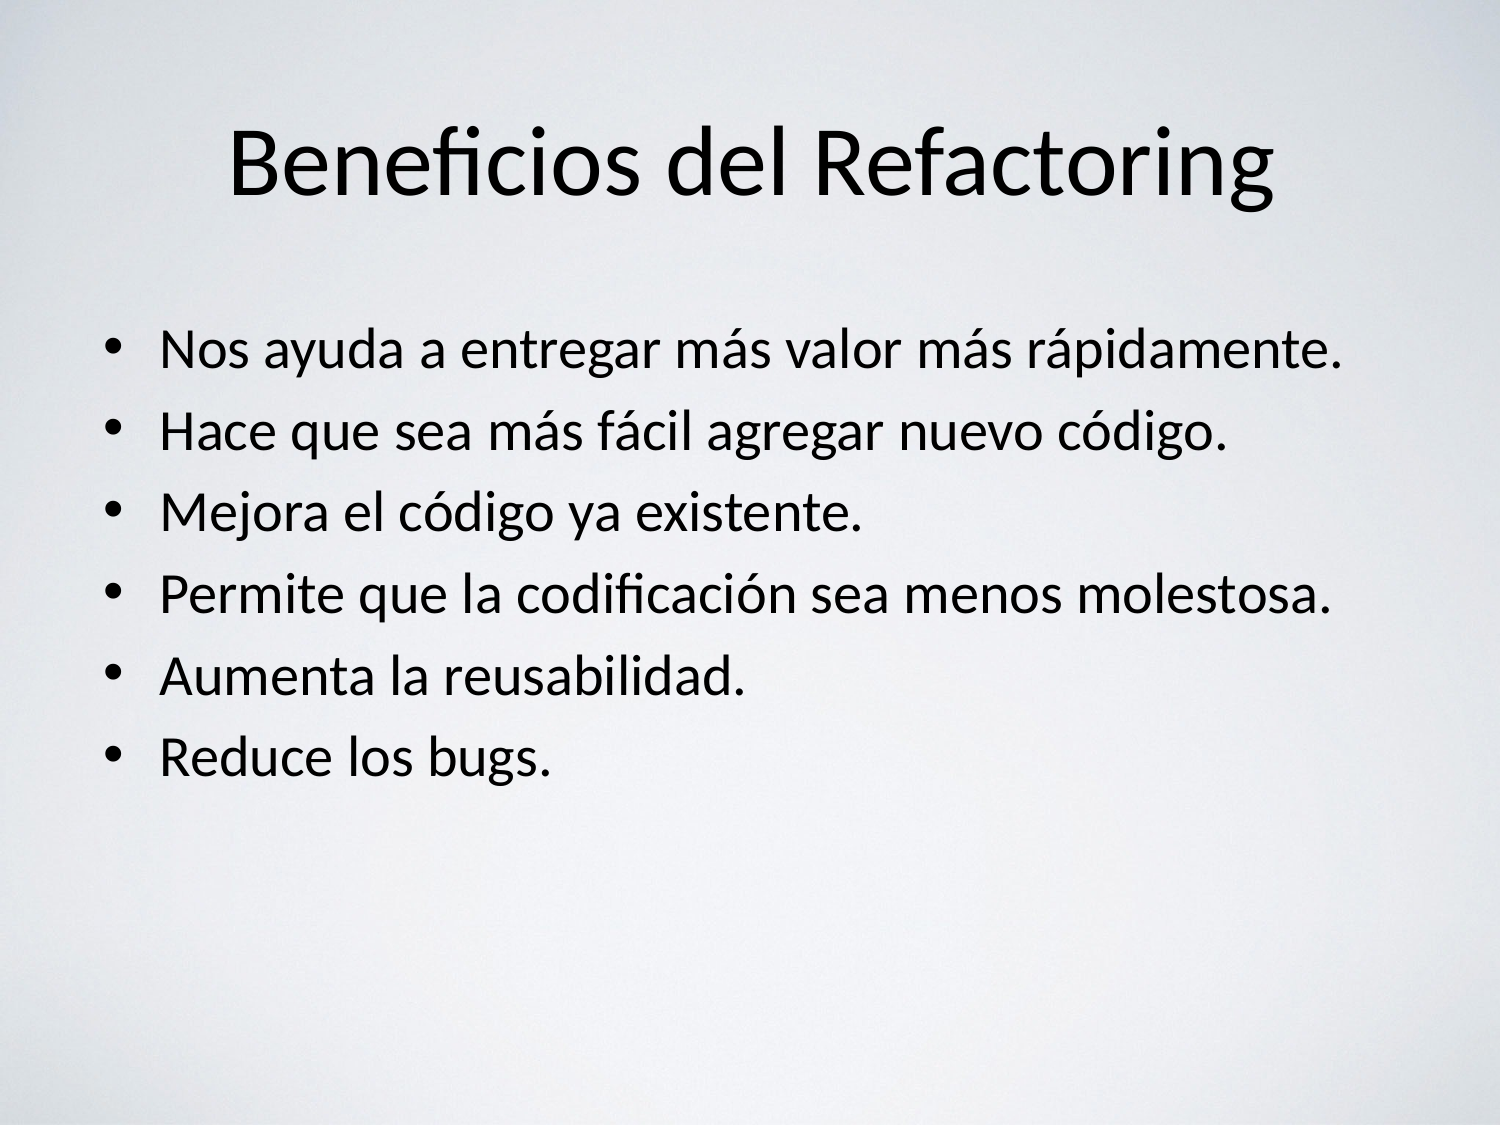

# Beneficios del Refactoring
Nos ayuda a entregar más valor más rápidamente.
Hace que sea más fácil agregar nuevo código.
Mejora el código ya existente.
Permite que la codificación sea menos molestosa.
Aumenta la reusabilidad.
Reduce los bugs.